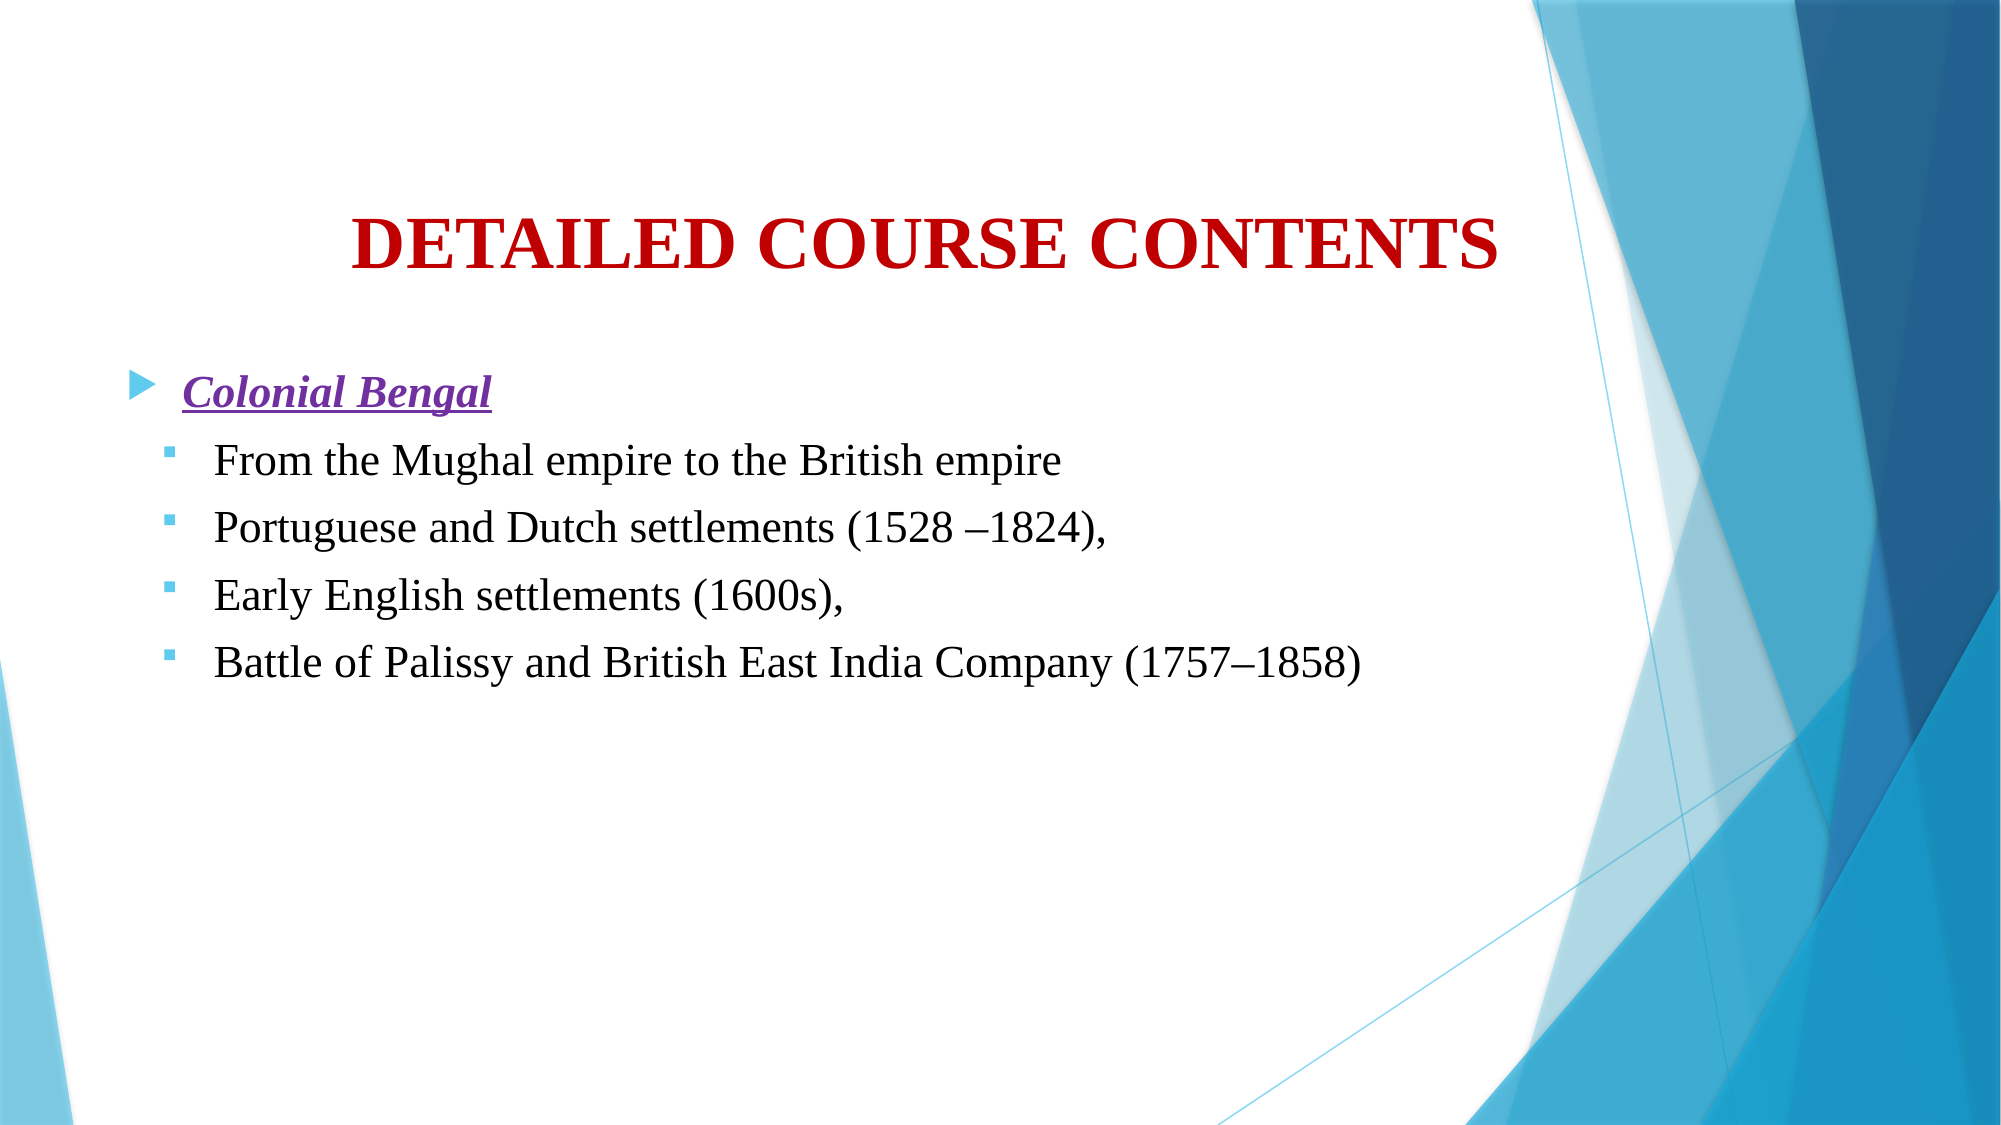

# DETAILED COURSE CONTENTS
Colonial Bengal
From the Mughal empire to the British empire
Portuguese and Dutch settlements (1528 –1824),
Early English settlements (1600s),
Battle of Palissy and British East India Company (1757–1858)